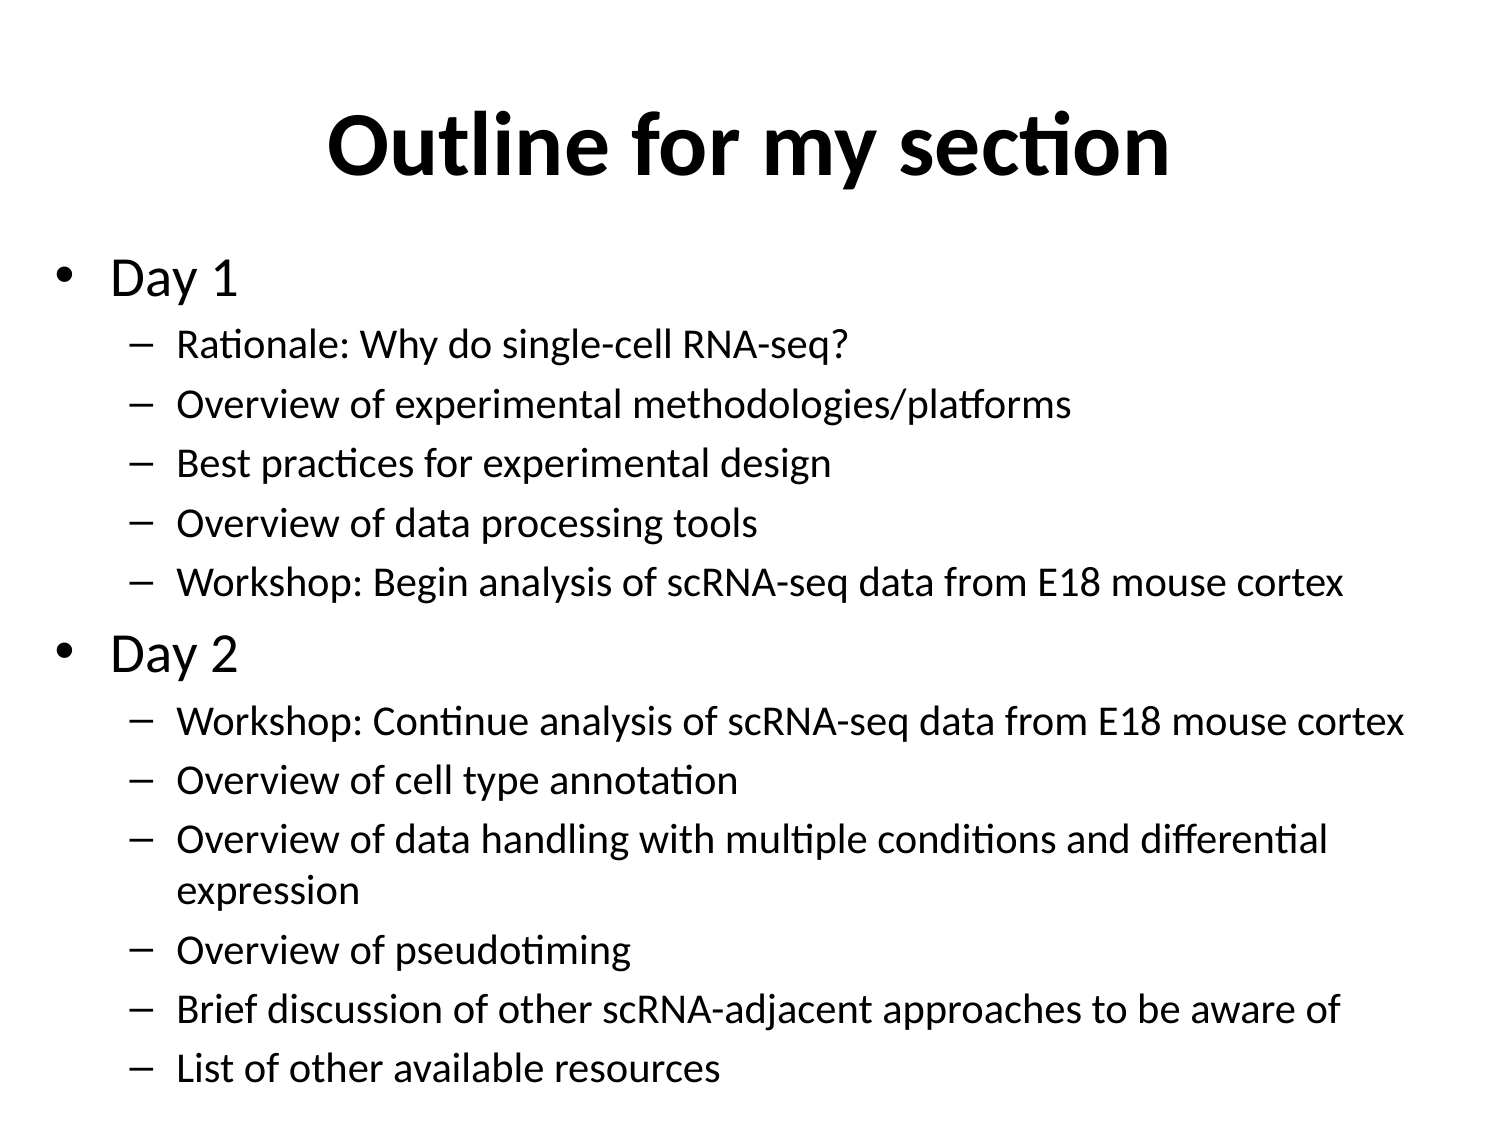

# Outline for my section
Day 1
Rationale: Why do single-cell RNA-seq?
Overview of experimental methodologies/platforms
Best practices for experimental design
Overview of data processing tools
Workshop: Begin analysis of scRNA-seq data from E18 mouse cortex
Day 2
Workshop: Continue analysis of scRNA-seq data from E18 mouse cortex
Overview of cell type annotation
Overview of data handling with multiple conditions and differential expression
Overview of pseudotiming
Brief discussion of other scRNA-adjacent approaches to be aware of
List of other available resources